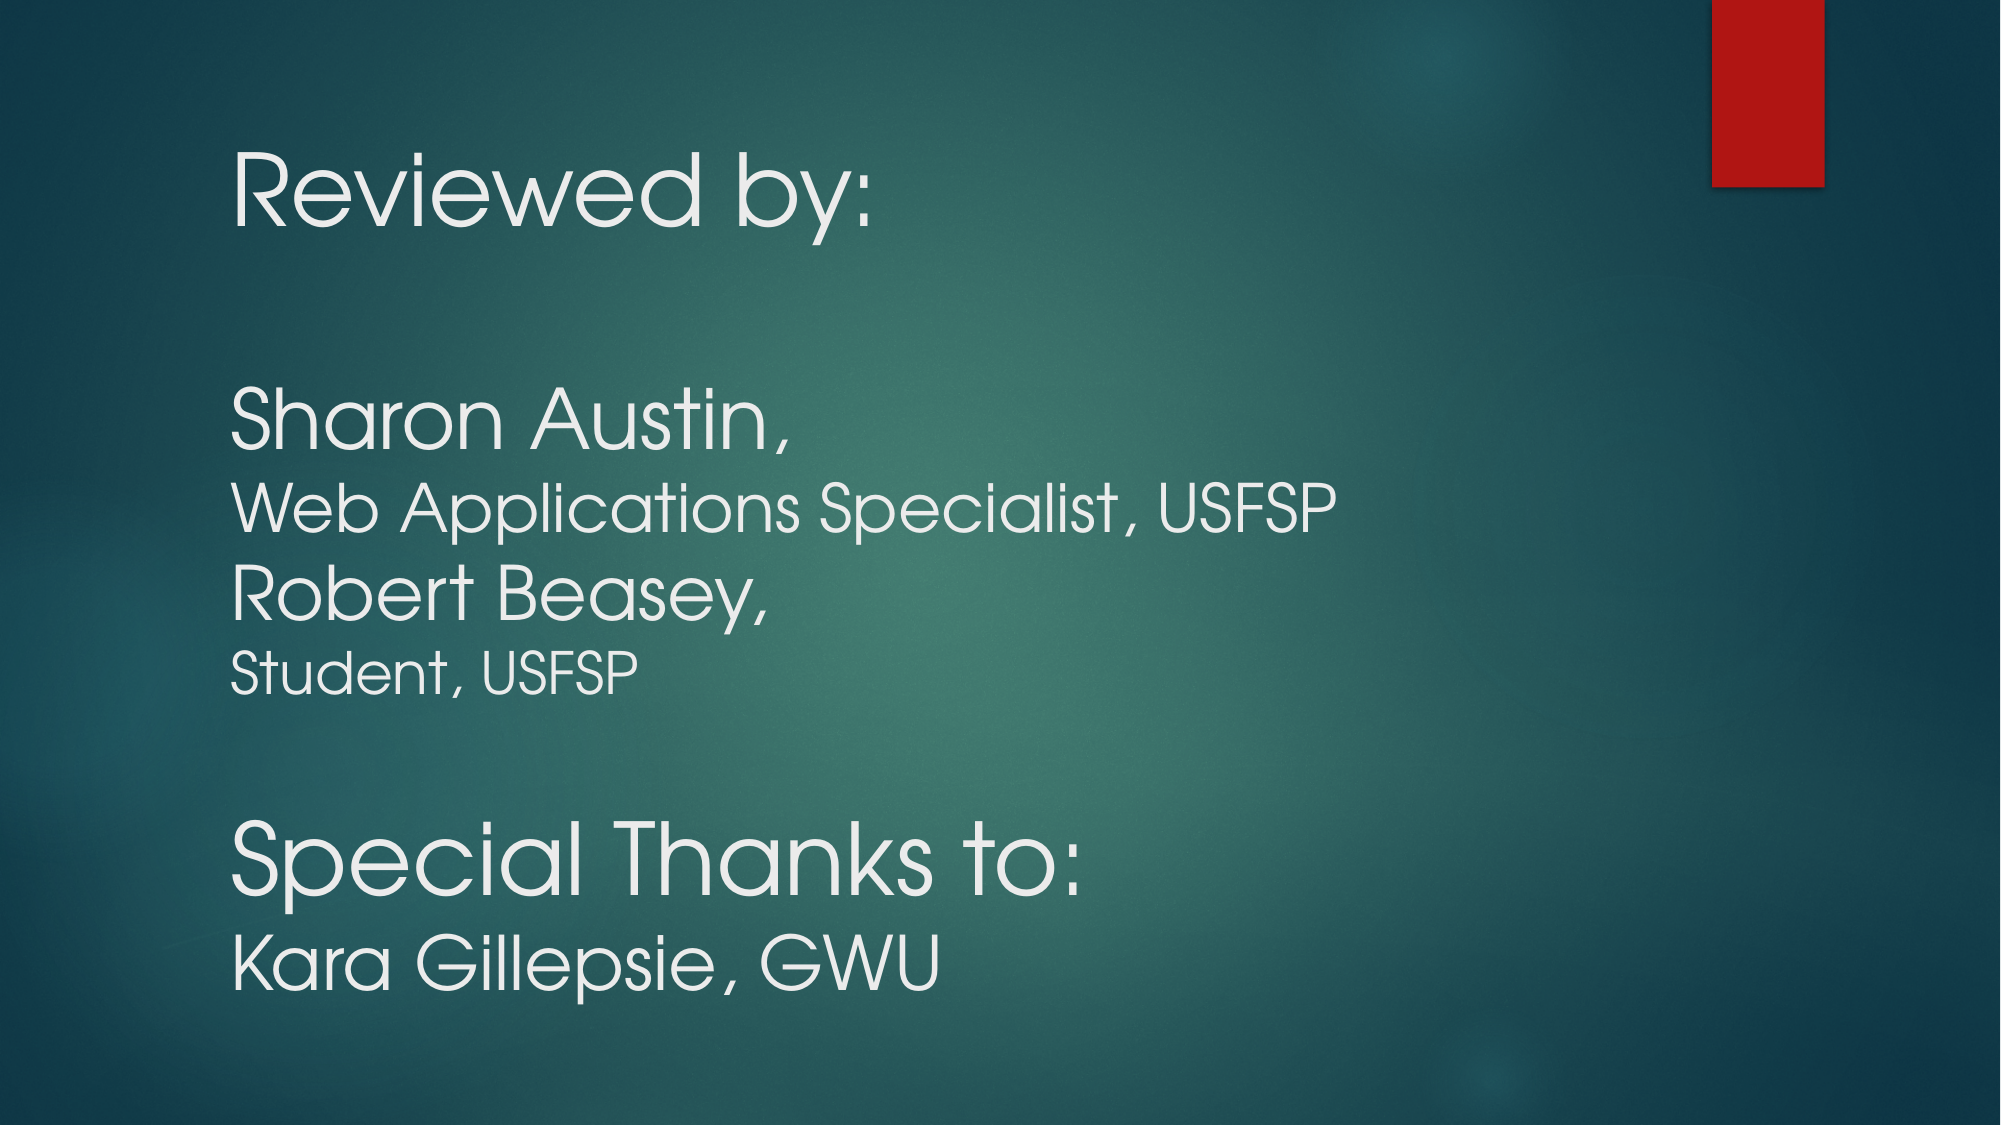

# Reviewed by: Sharon Austin, Web Applications Specialist, USFSP Robert Beasey, Student, USFSP Special Thanks to: Kara Gillepsie, GWU